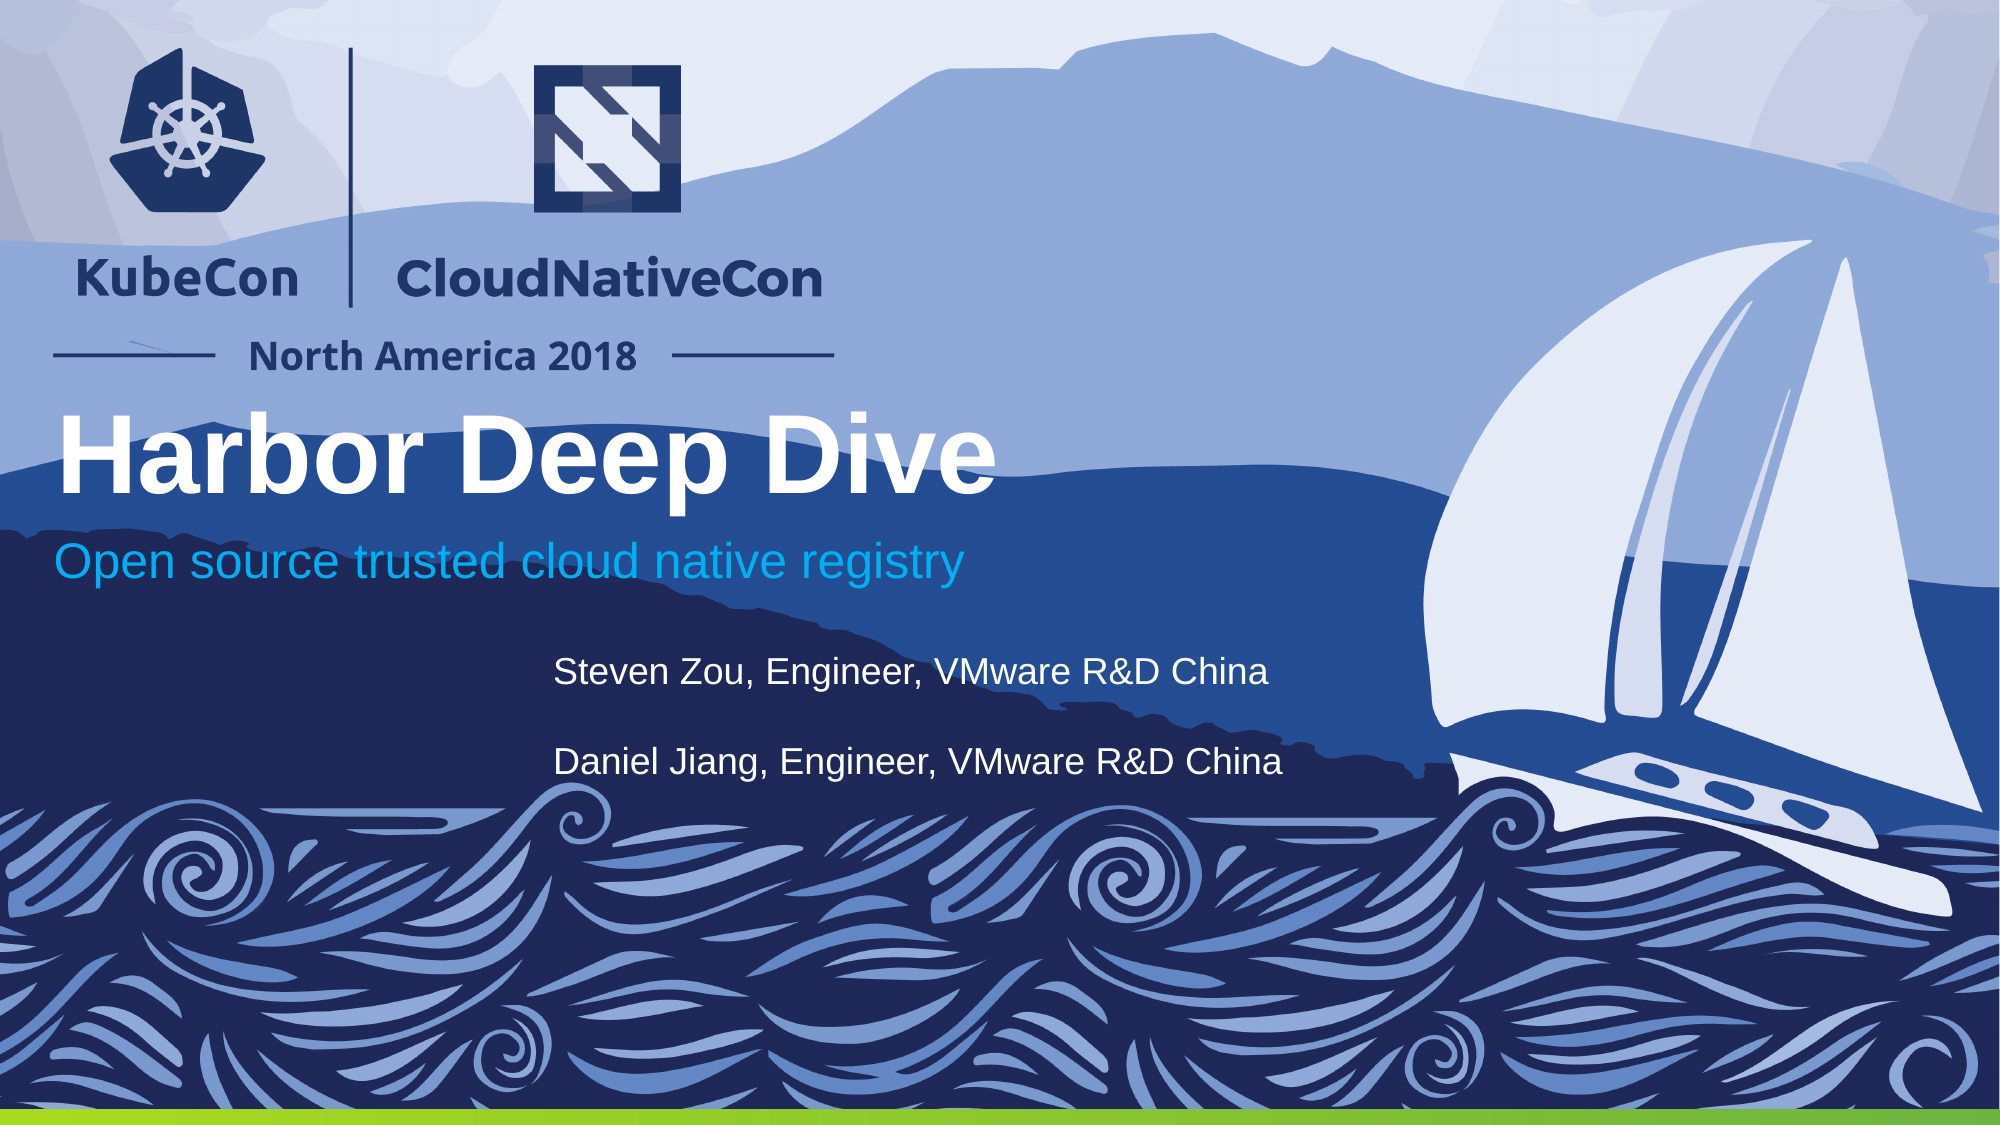

# Harbor Deep Dive
Open source trusted cloud native registry
Steven Zou, Engineer, VMware R&D China

Daniel Jiang, Engineer, VMware R&D China